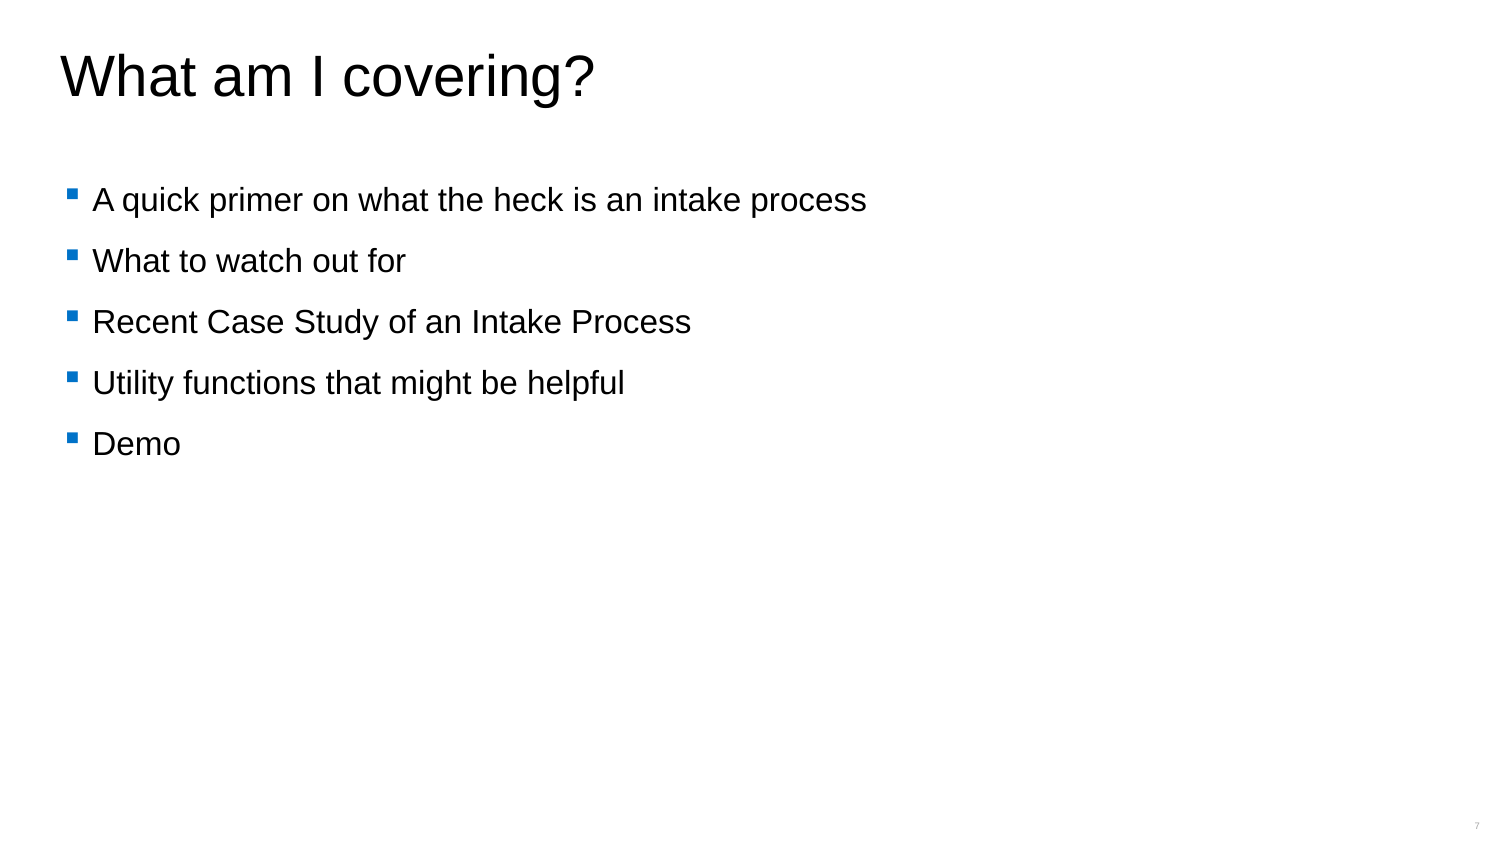

# What am I covering?
A quick primer on what the heck is an intake process
What to watch out for
Recent Case Study of an Intake Process
Utility functions that might be helpful
Demo
7